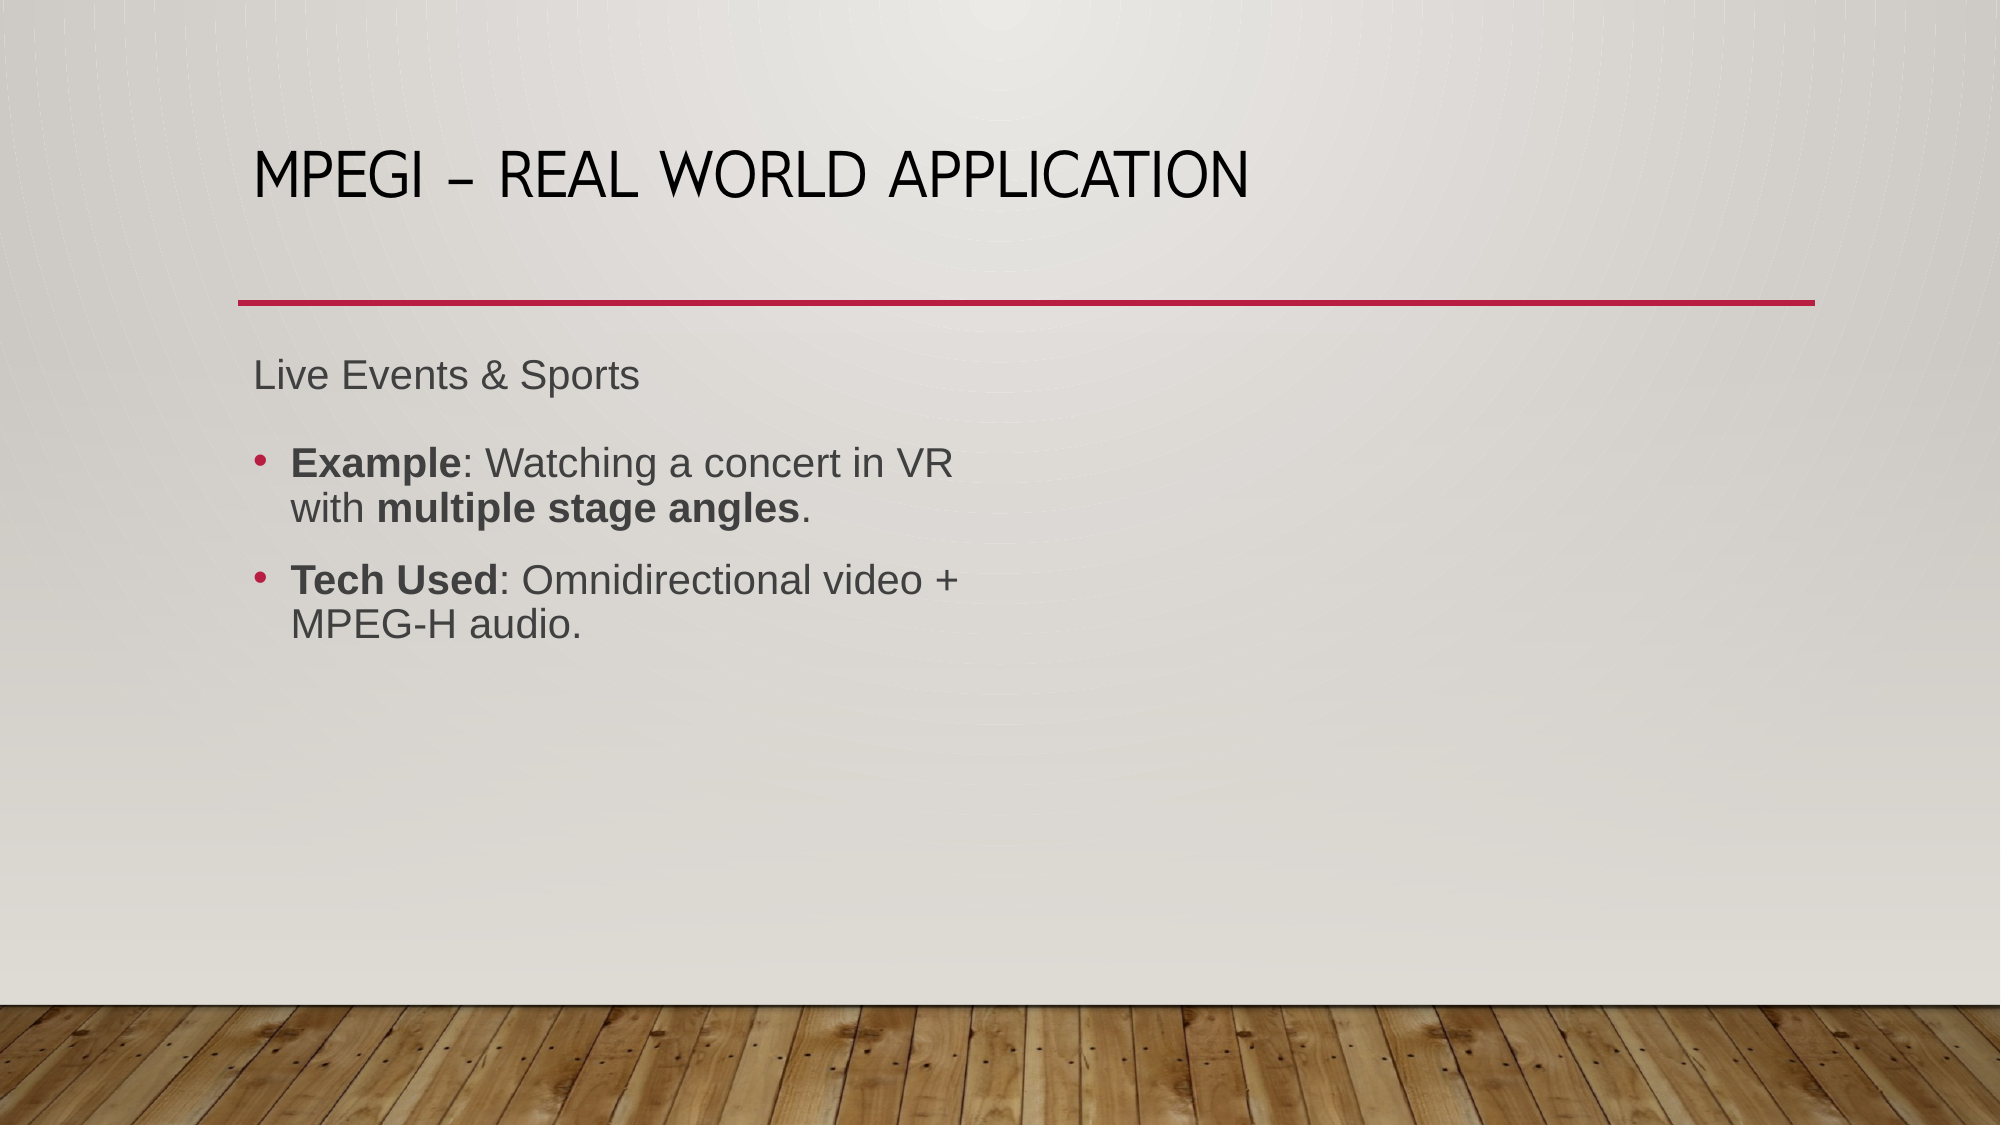

# MPEGI – REAL WORLD APPLICATION
Live Events & Sports
Example: Watching a concert in VR with multiple stage angles.
Tech Used: Omnidirectional video + MPEG-H audio.